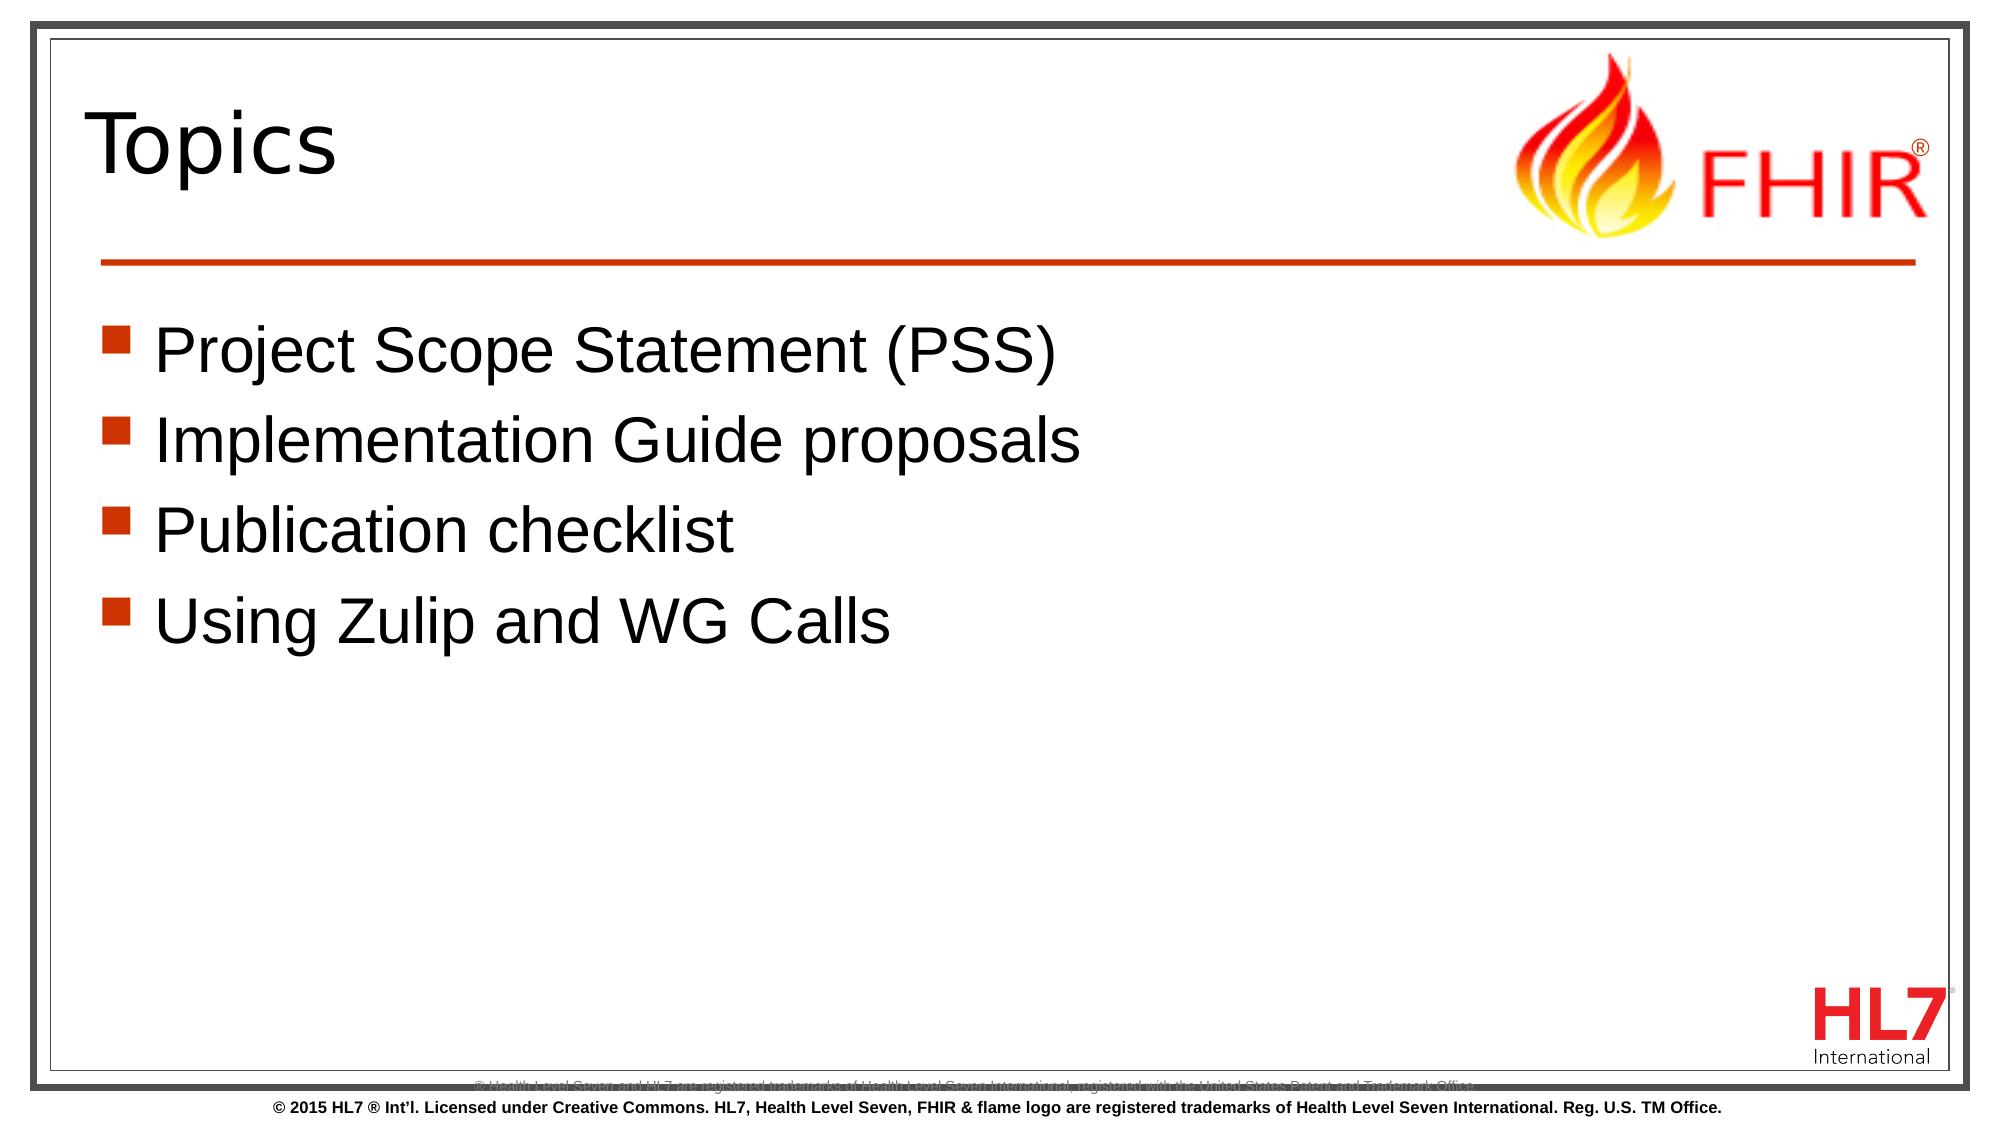

# Topics
Project Scope Statement (PSS)
Implementation Guide proposals
Publication checklist
Using Zulip and WG Calls

® Health Level Seven and HL7 are registered trademarks of Health Level Seven International, registered with the United States Patent and Trademark Office.
80